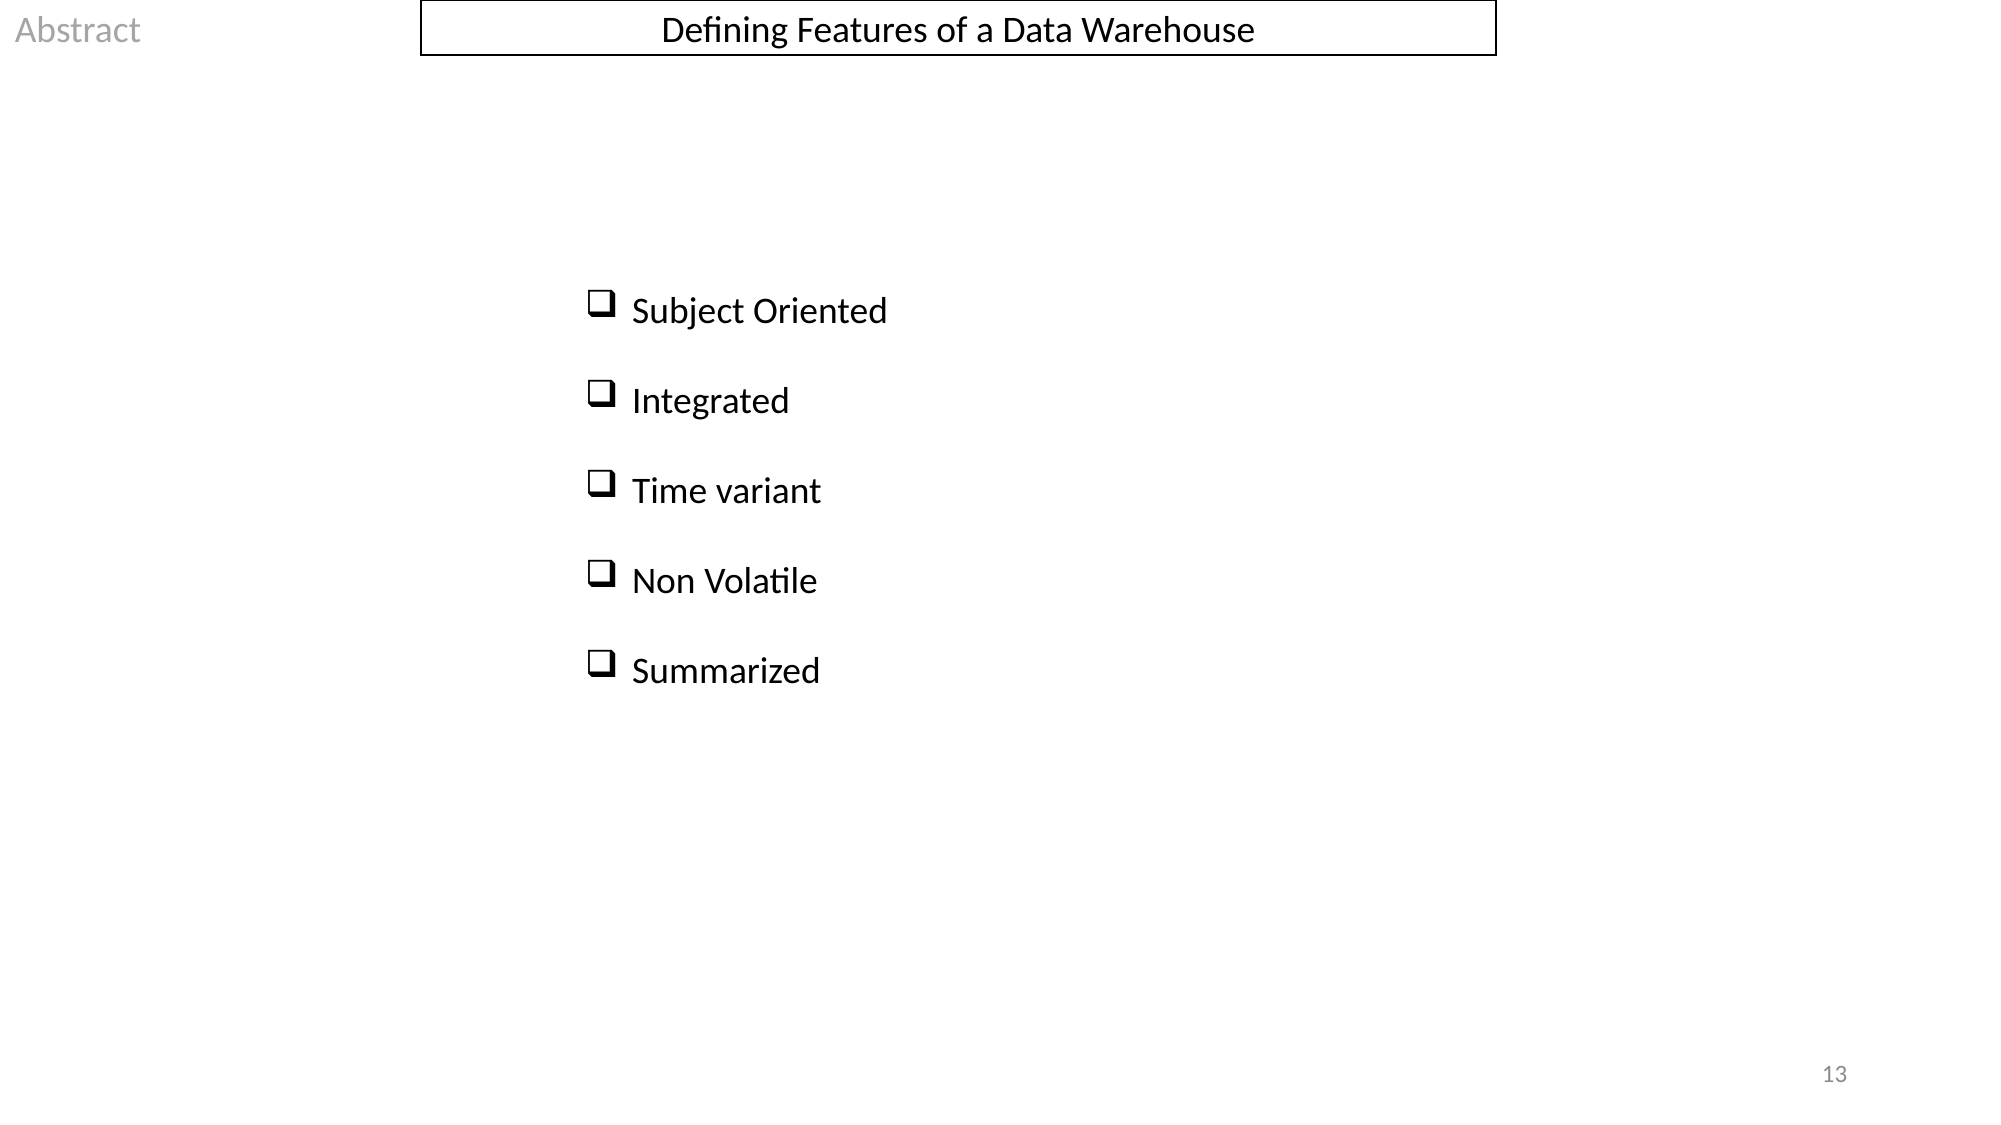

Abstract
Defining Features of a Data Warehouse
Subject Oriented

Integrated

Time variant

Non Volatile

Summarized
13